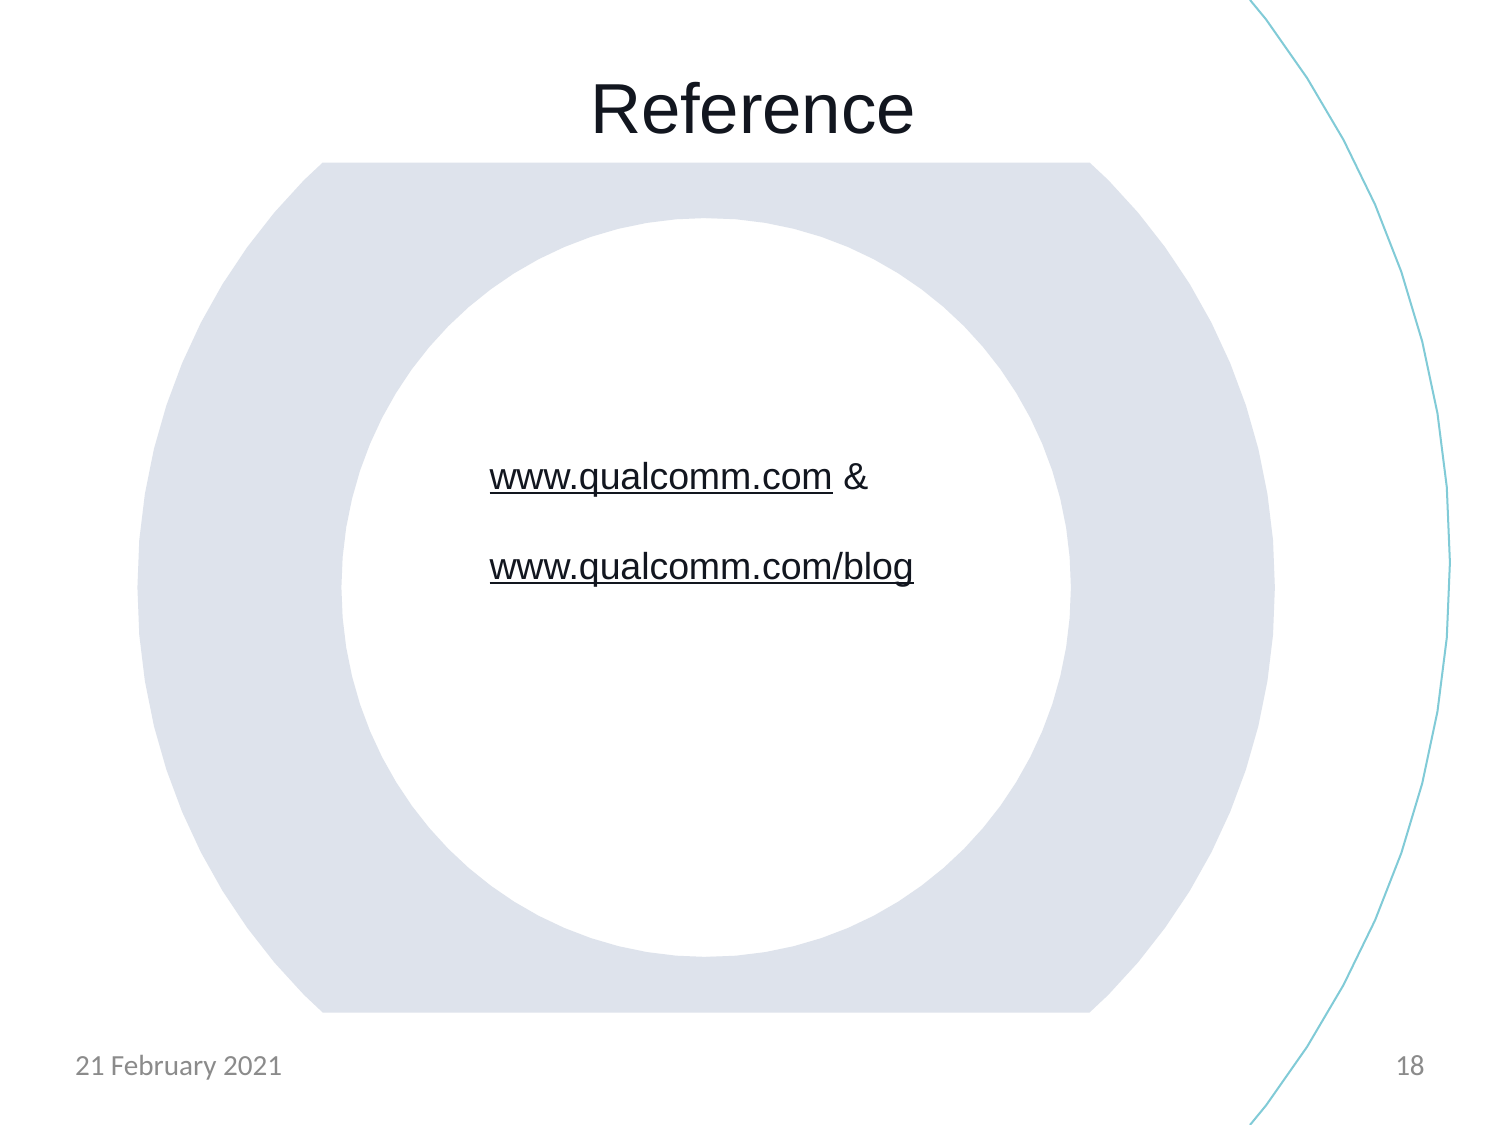

# Reference

www.qualcomm.com & www.qualcomm.com/blog
21 February 2021
18